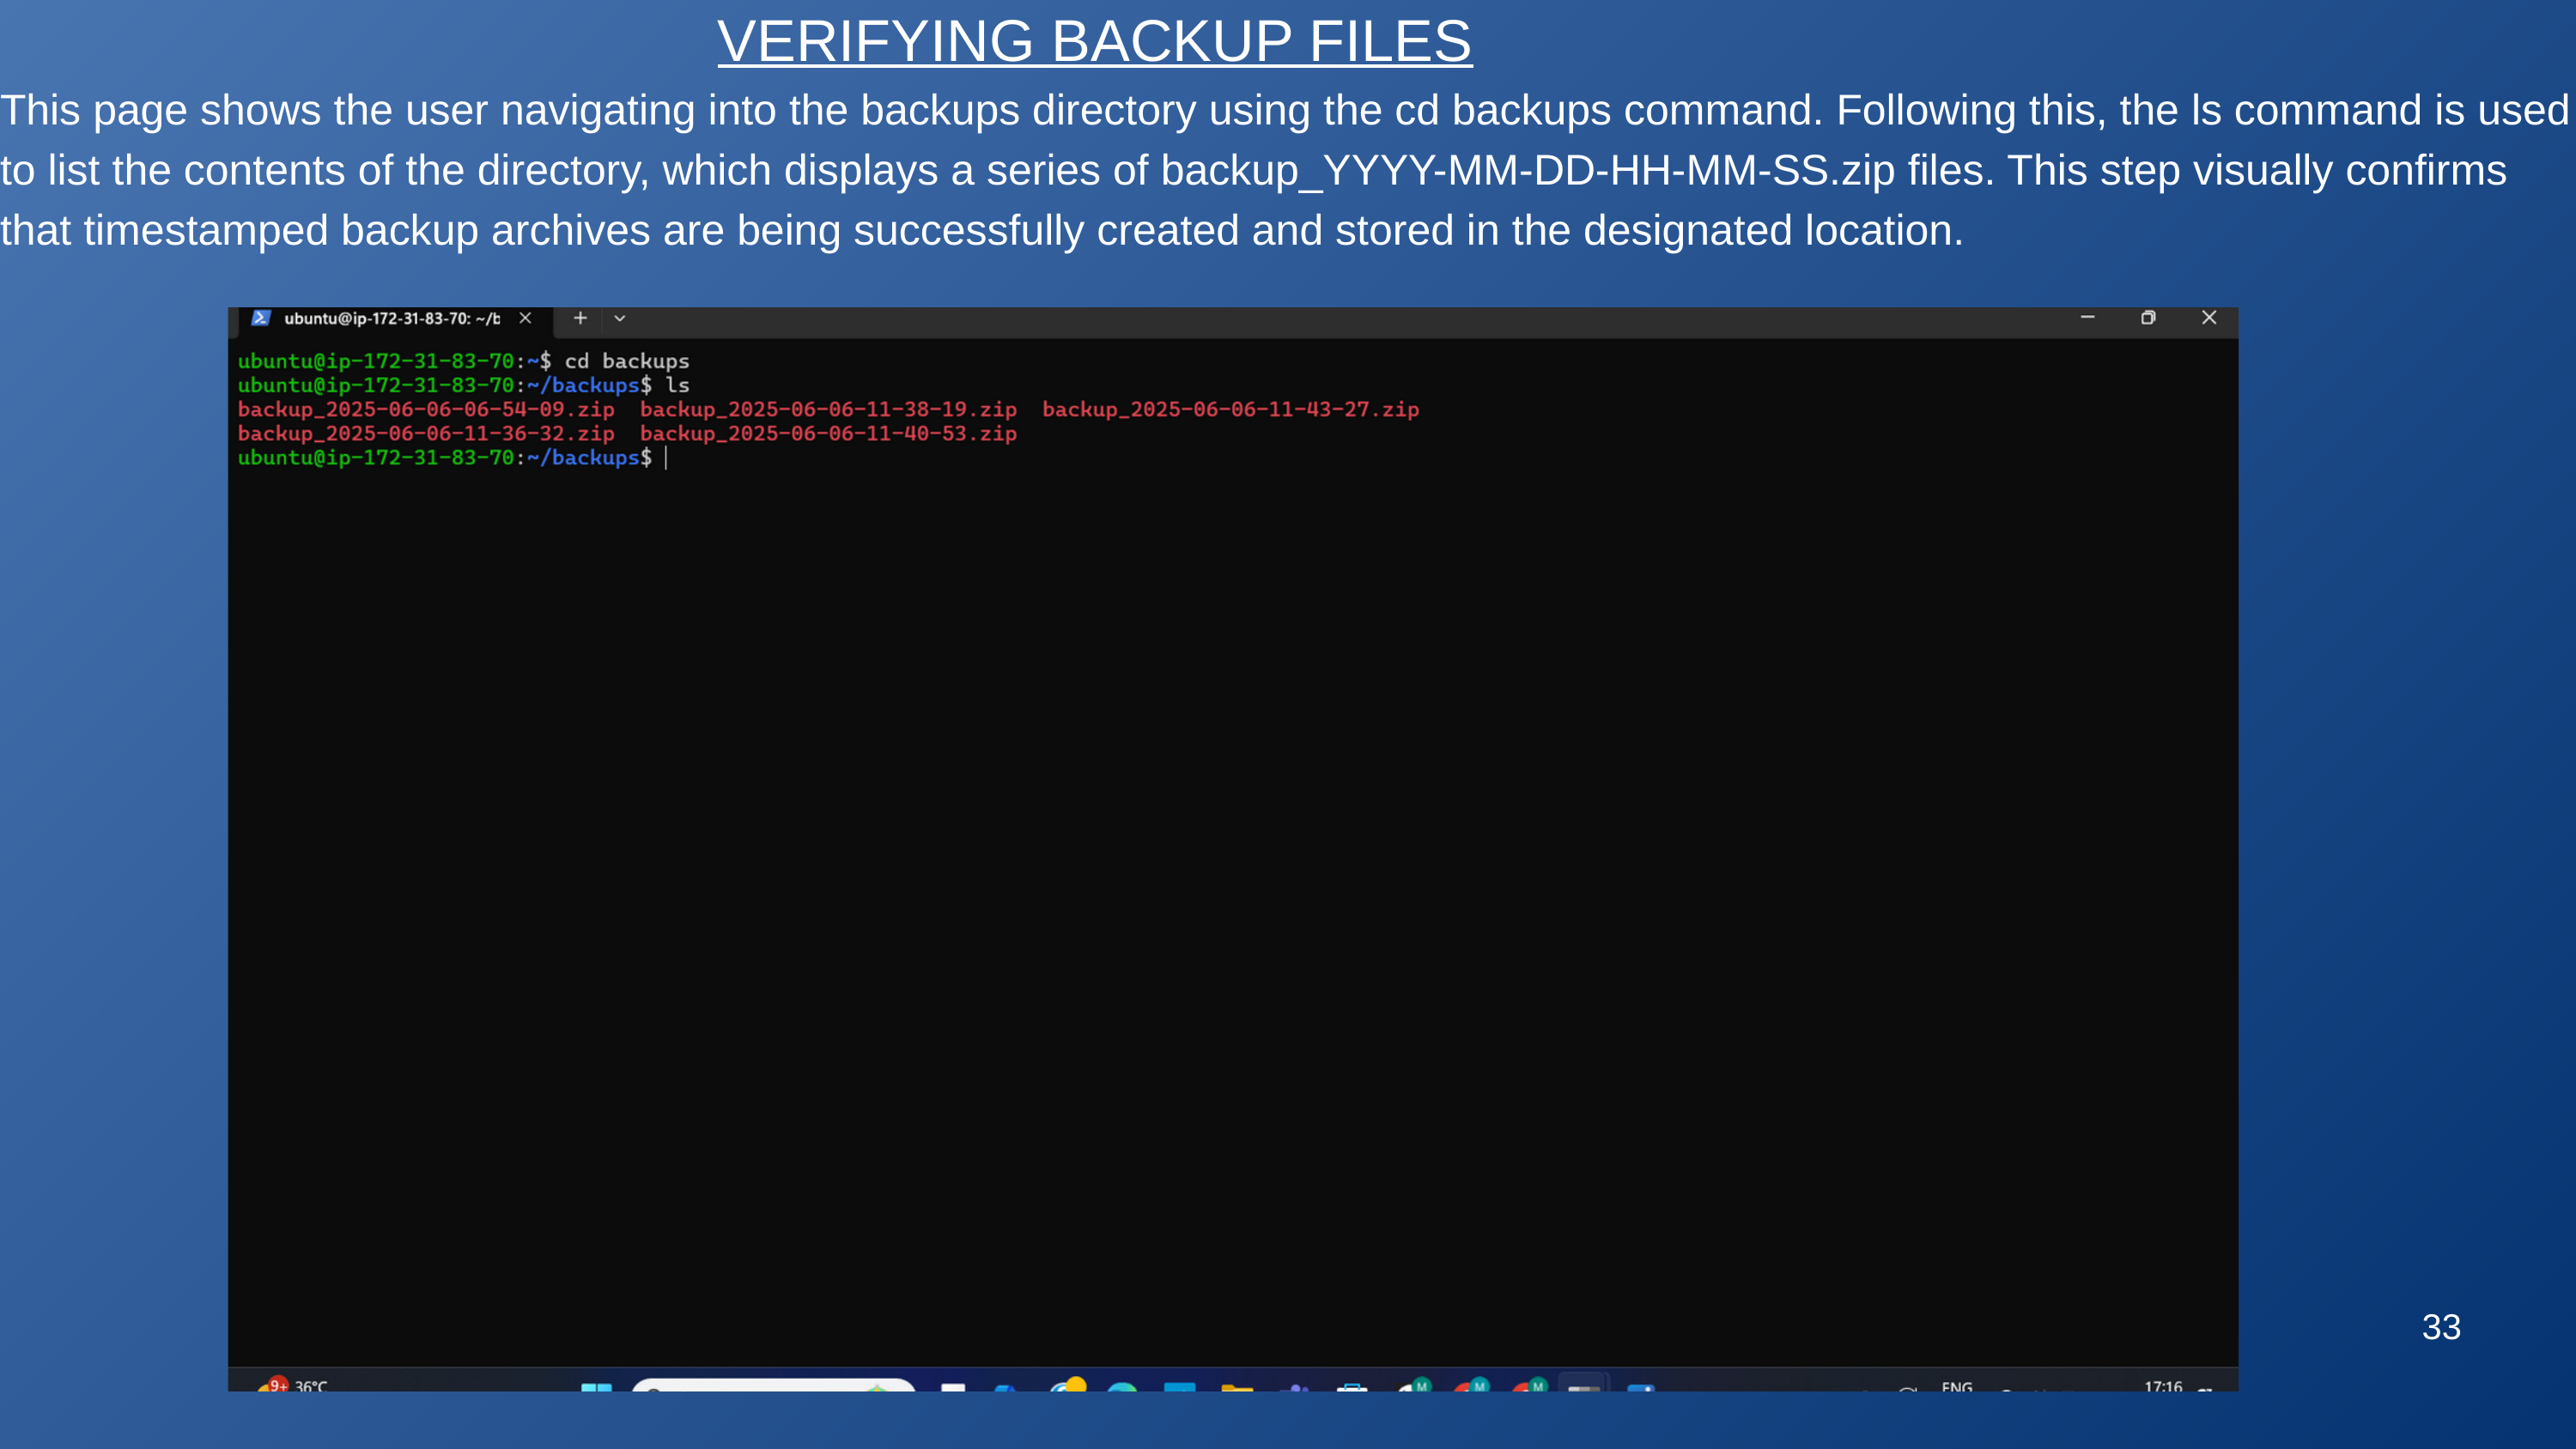

VERIFYING BACKUP FILES
This page shows the user navigating into the backups directory using the cd backups command. Following this, the ls command is used to list the contents of the directory, which displays a series of backup_YYYY-MM-DD-HH-MM-SS.zip files. This step visually confirms that timestamped backup archives are being successfully created and stored in the designated location.

33